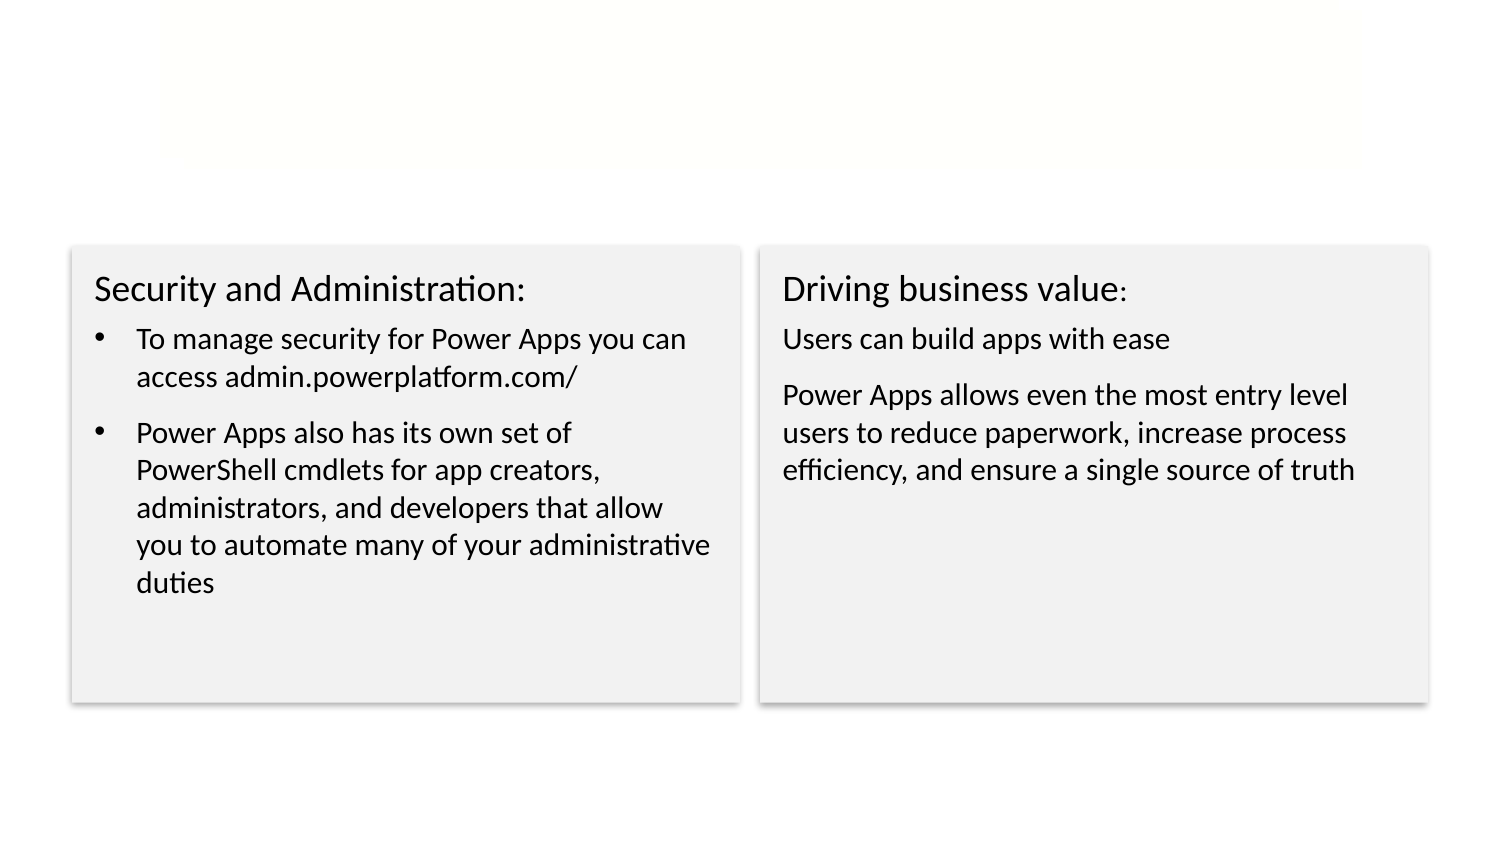

# Power Apps and what it can do for you – continued
Driving business value:
Users can build apps with ease
Power Apps allows even the most entry level users to reduce paperwork, increase process efficiency, and ensure a single source of truth

Security and Administration:
To manage security for Power Apps you can access admin.powerplatform.com/
Power Apps also has its own set of PowerShell cmdlets for app creators, administrators, and developers that allow you to automate many of your administrative duties